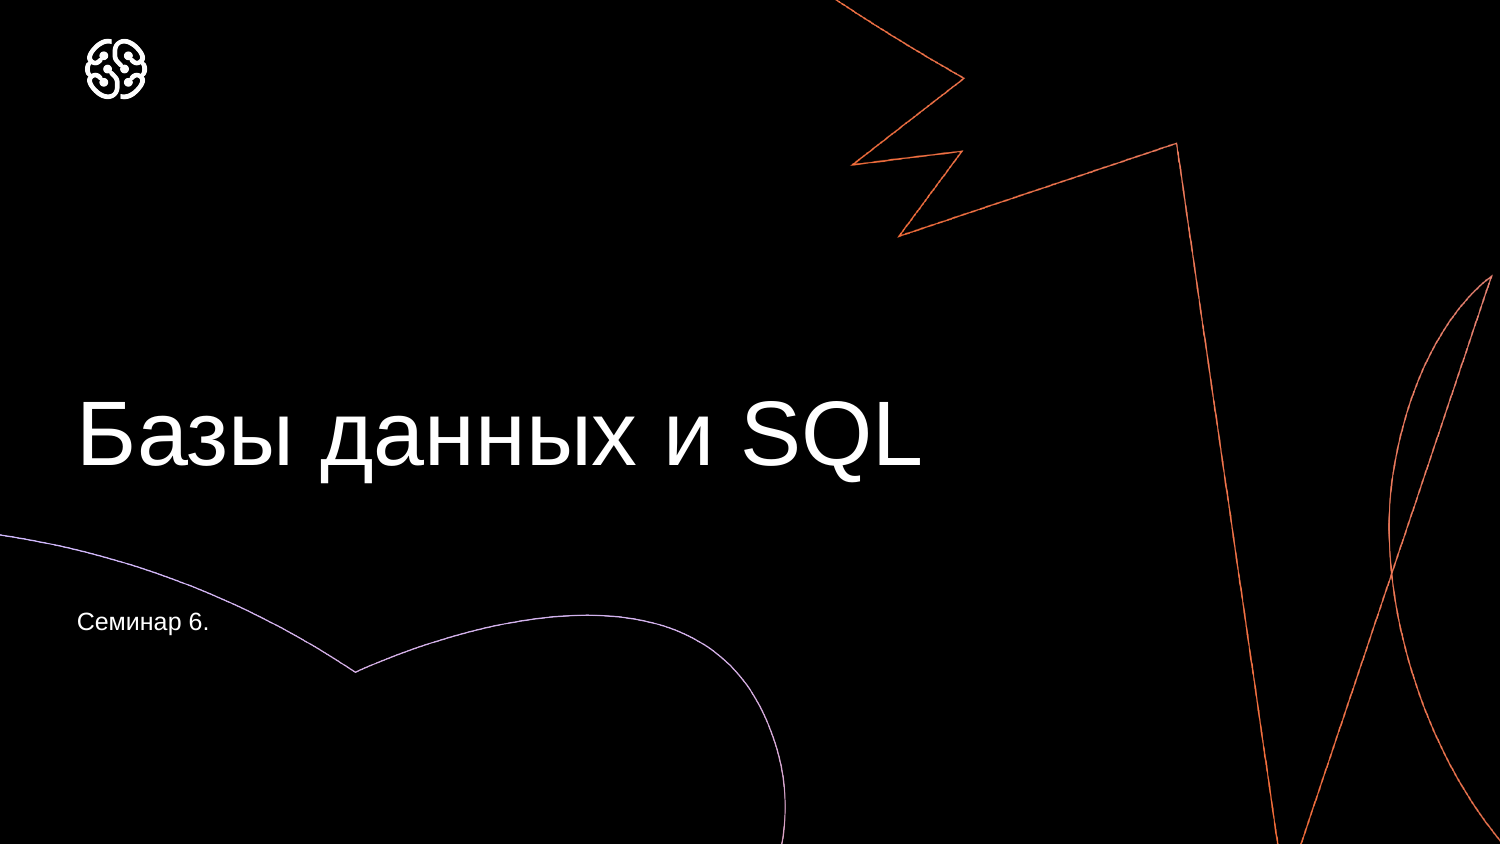

# Базы данных и SQL
Семинар 6.